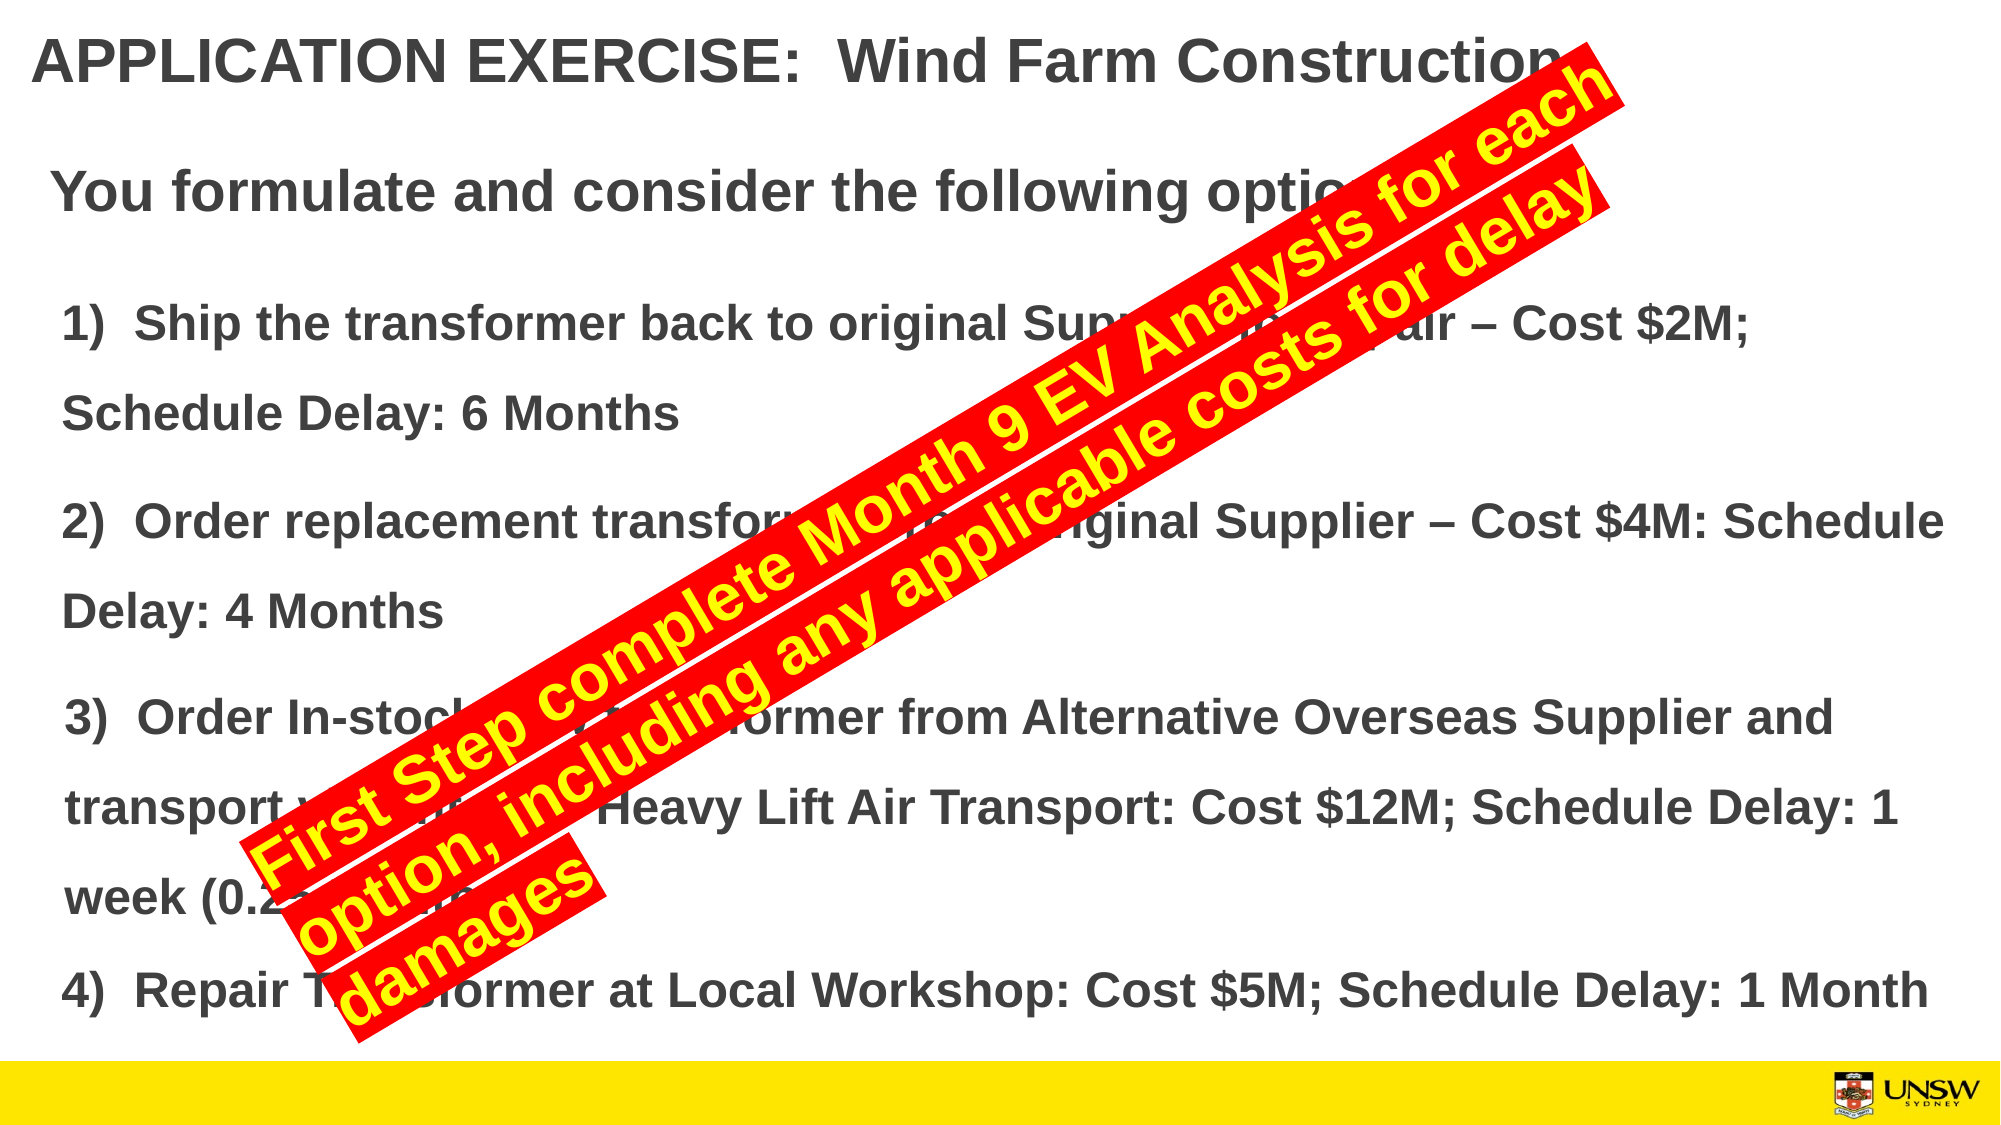

# APPLICATION EXERCISE:  Wind Farm Construction
You formulate and consider the following options:

1)  Ship the transformer back to original Supplier for repair – Cost $2M; Schedule Delay: 6 Months
First Step complete Month 9 EV Analysis for each option, including any applicable costs for delay damages
2)  Order replacement transformer from Original Supplier – Cost $4M: Schedule Delay: 4 Months

3)  Order In-stock new transformer from Alternative Overseas Supplier and transport via Antonov Heavy Lift Air Transport: Cost $12M; Schedule Delay: 1 week (0.25 Months).
4)  Repair Transformer at Local Workshop: Cost $5M; Schedule Delay: 1 Month